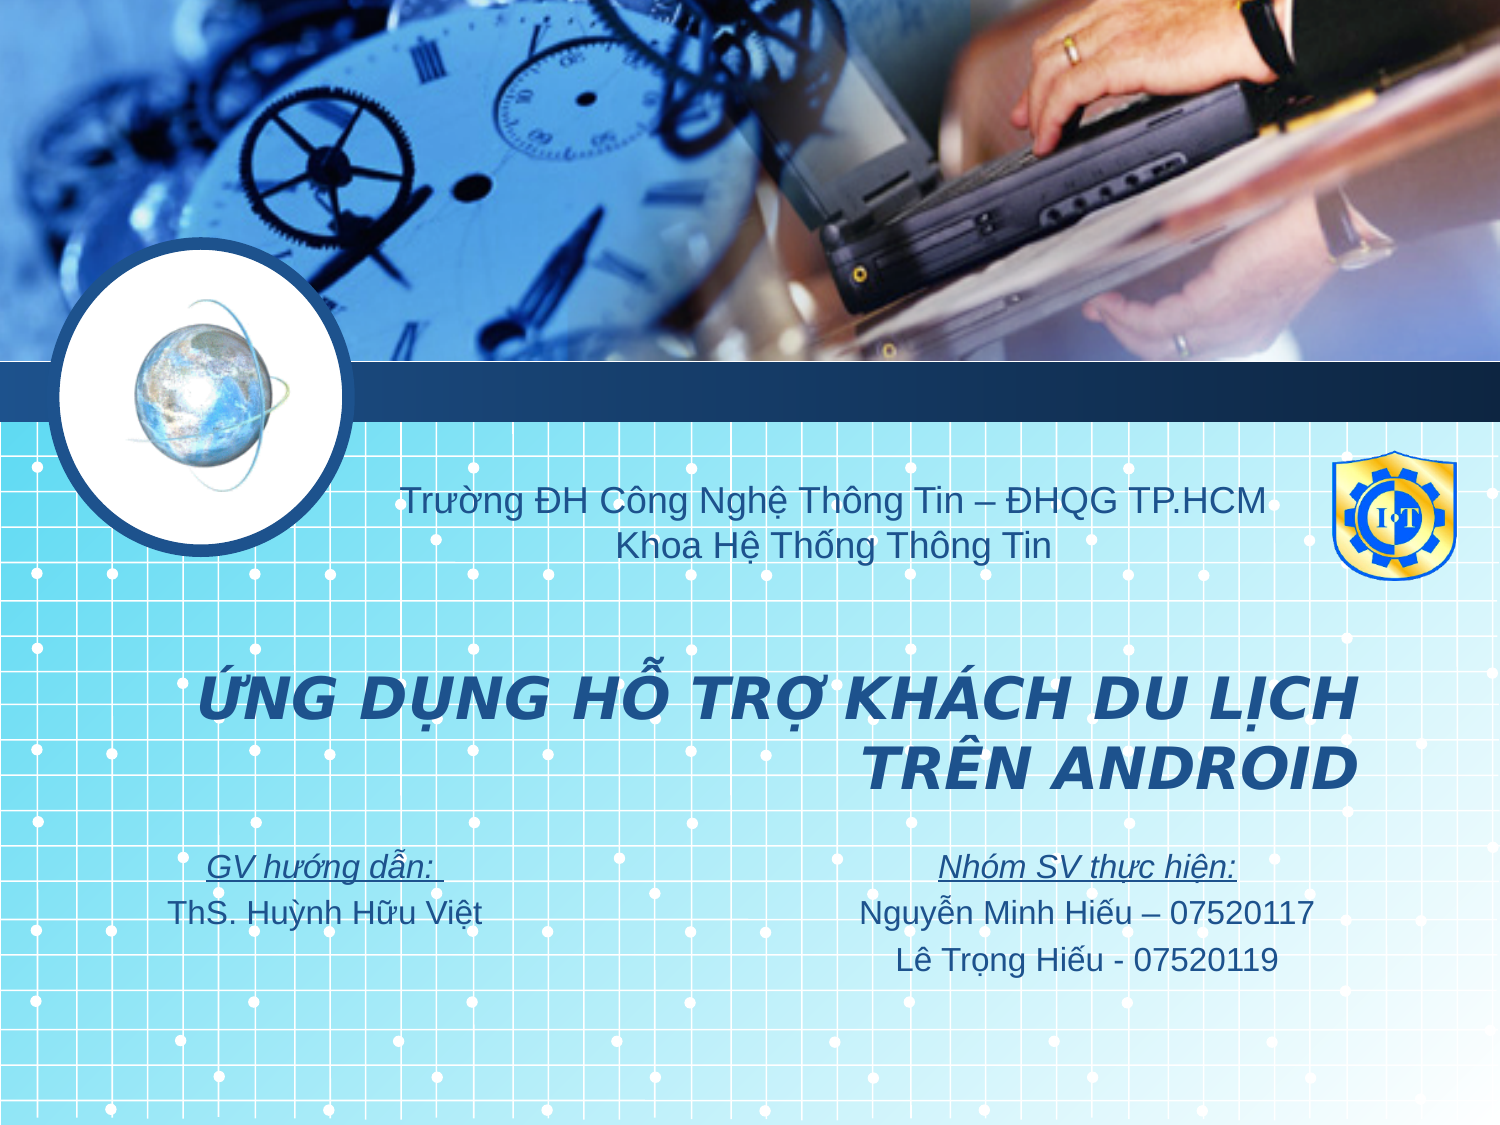

Trường ĐH Công Nghệ Thông Tin – ĐHQG TP.HCM
Khoa Hệ Thống Thông Tin
# ỨNG DỤNG HỖ TRỢ KHÁCH DU LỊCH TRÊN ANDROID
GV hướng dẫn:
ThS. Huỳnh Hữu Việt
Nhóm SV thực hiện:
Nguyễn Minh Hiếu – 07520117
Lê Trọng Hiếu - 07520119